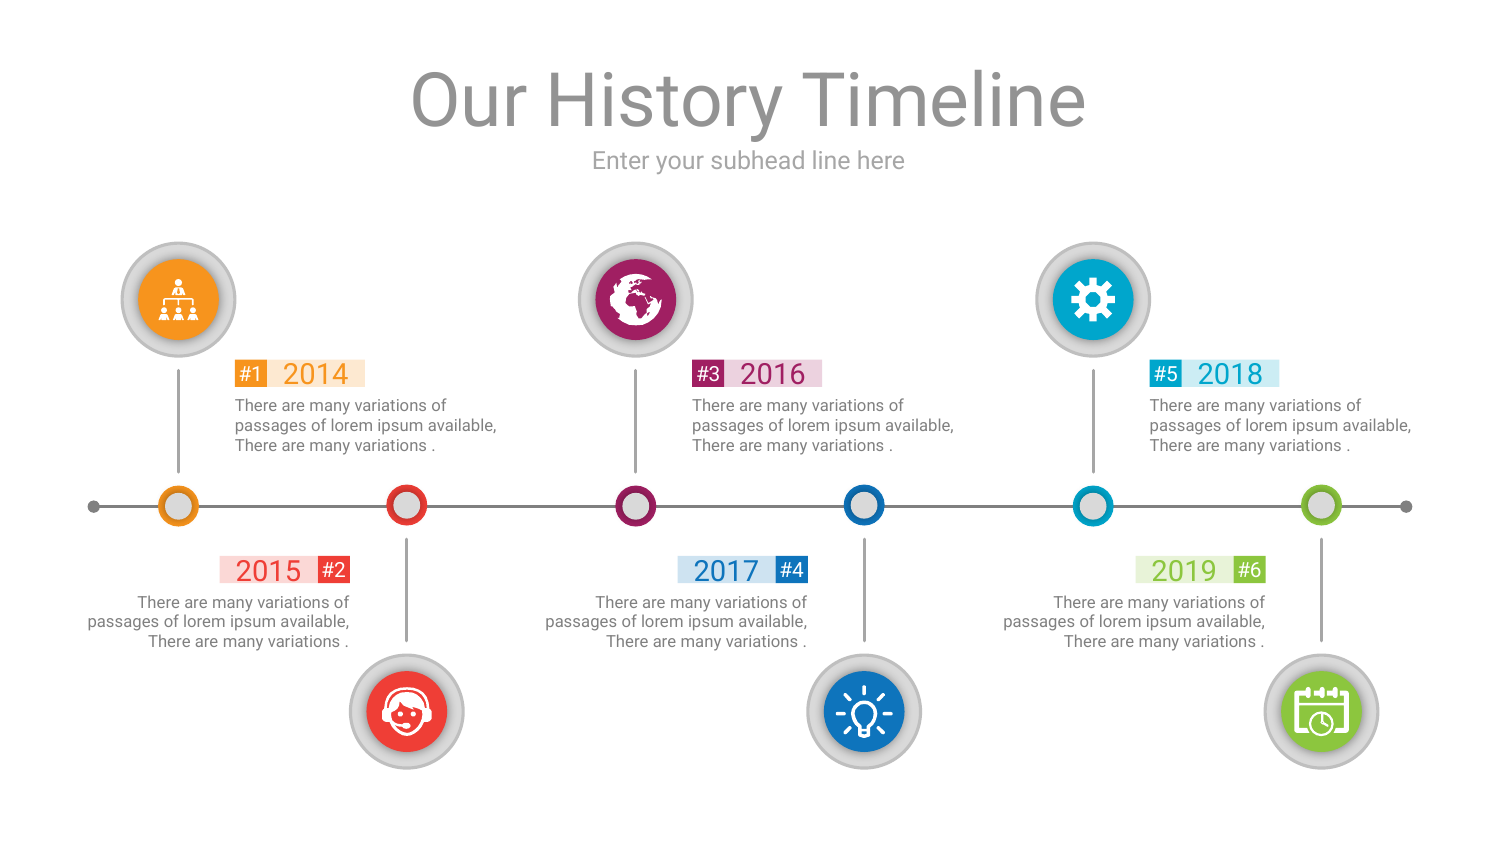

# Our History Timeline
Enter your subhead line here

#1
2014
#3
2016
#5
2018
There are many variations of passages of lorem ipsum available, There are many variations .
There are many variations of passages of lorem ipsum available, There are many variations .
There are many variations of passages of lorem ipsum available, There are many variations .

2015
#2
2017
#4
2019
#6
There are many variations of passages of lorem ipsum available, There are many variations .
There are many variations of passages of lorem ipsum available, There are many variations .
There are many variations of passages of lorem ipsum available, There are many variations .